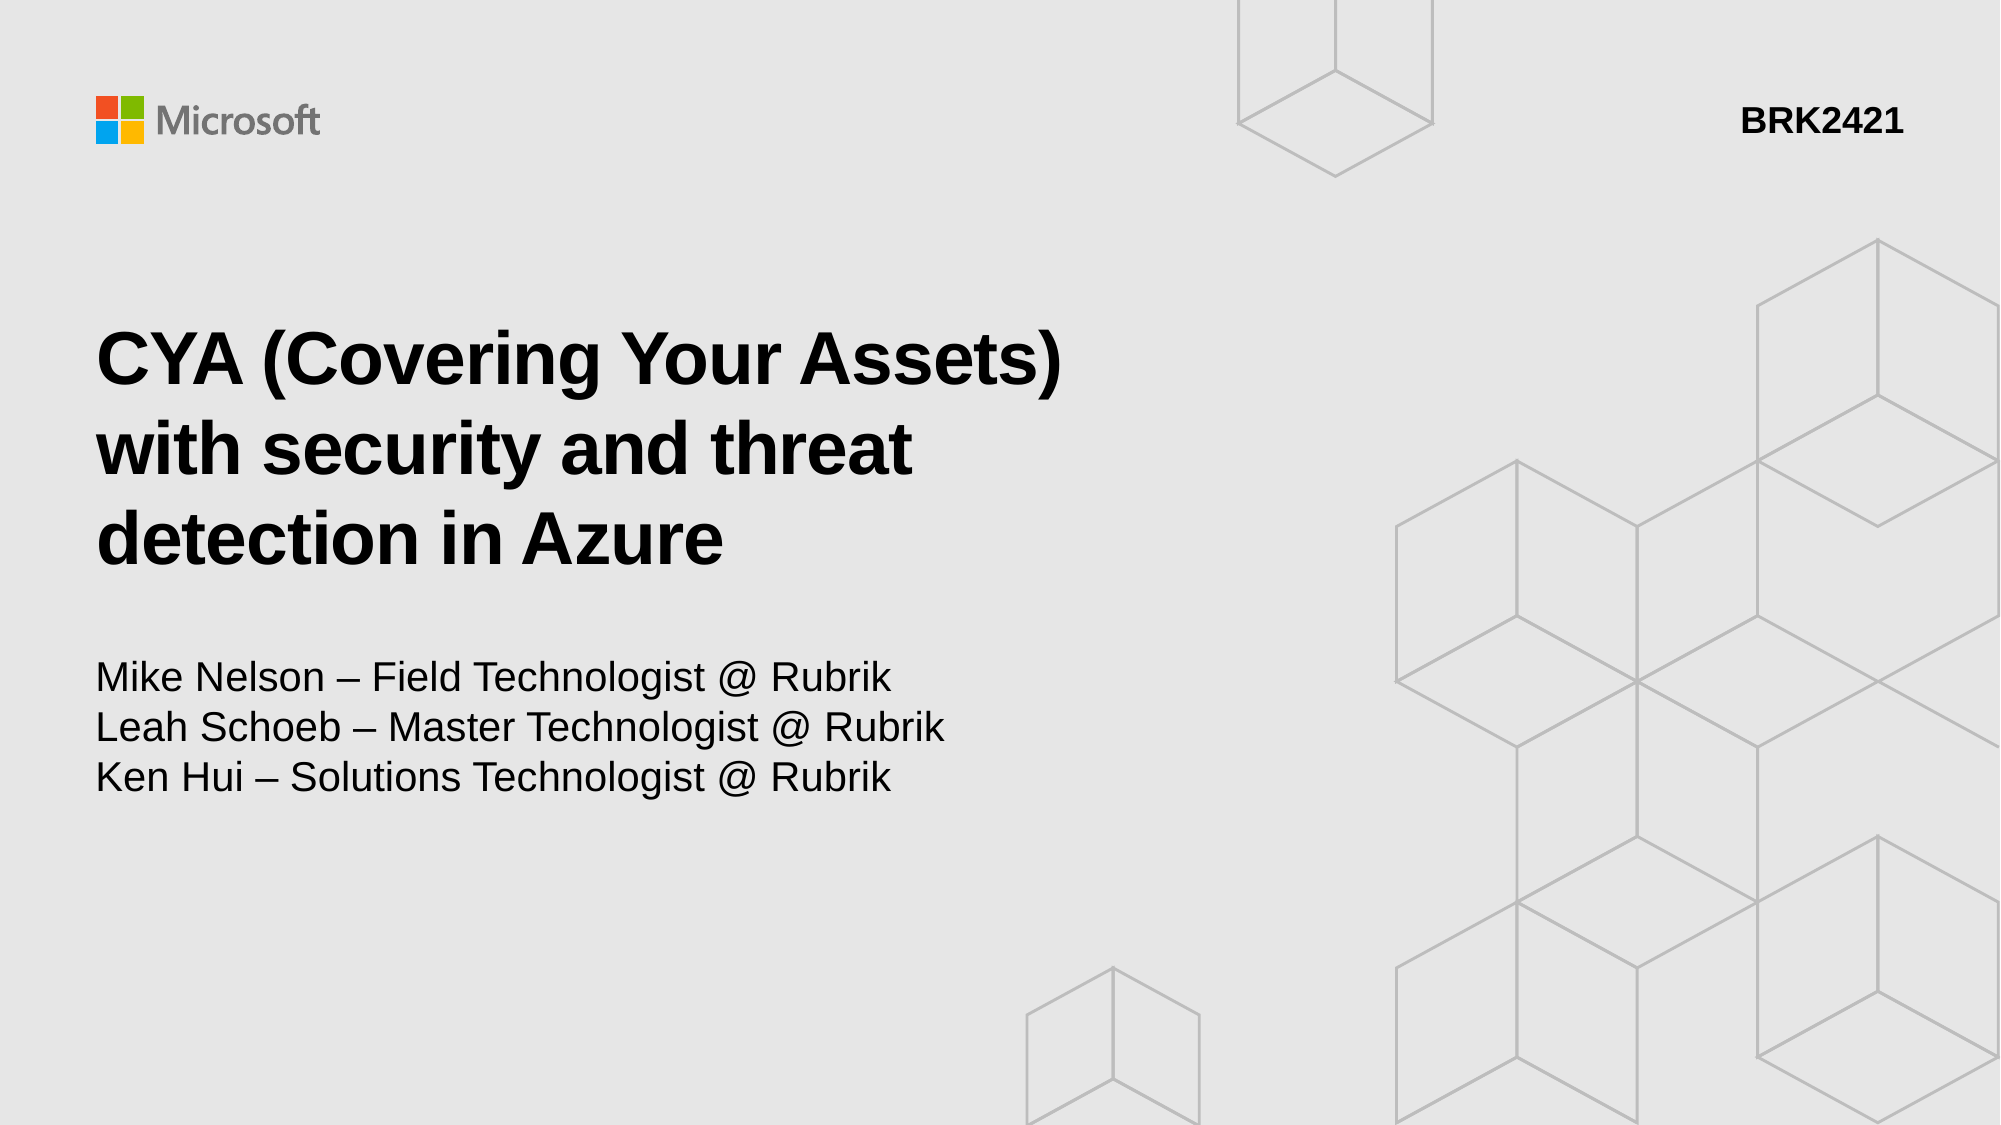

BRK2421
# CYA (Covering Your Assets) with security and threat detection in Azure
Mike Nelson – Field Technologist @ Rubrik
Leah Schoeb – Master Technologist @ Rubrik
Ken Hui – Solutions Technologist @ Rubrik